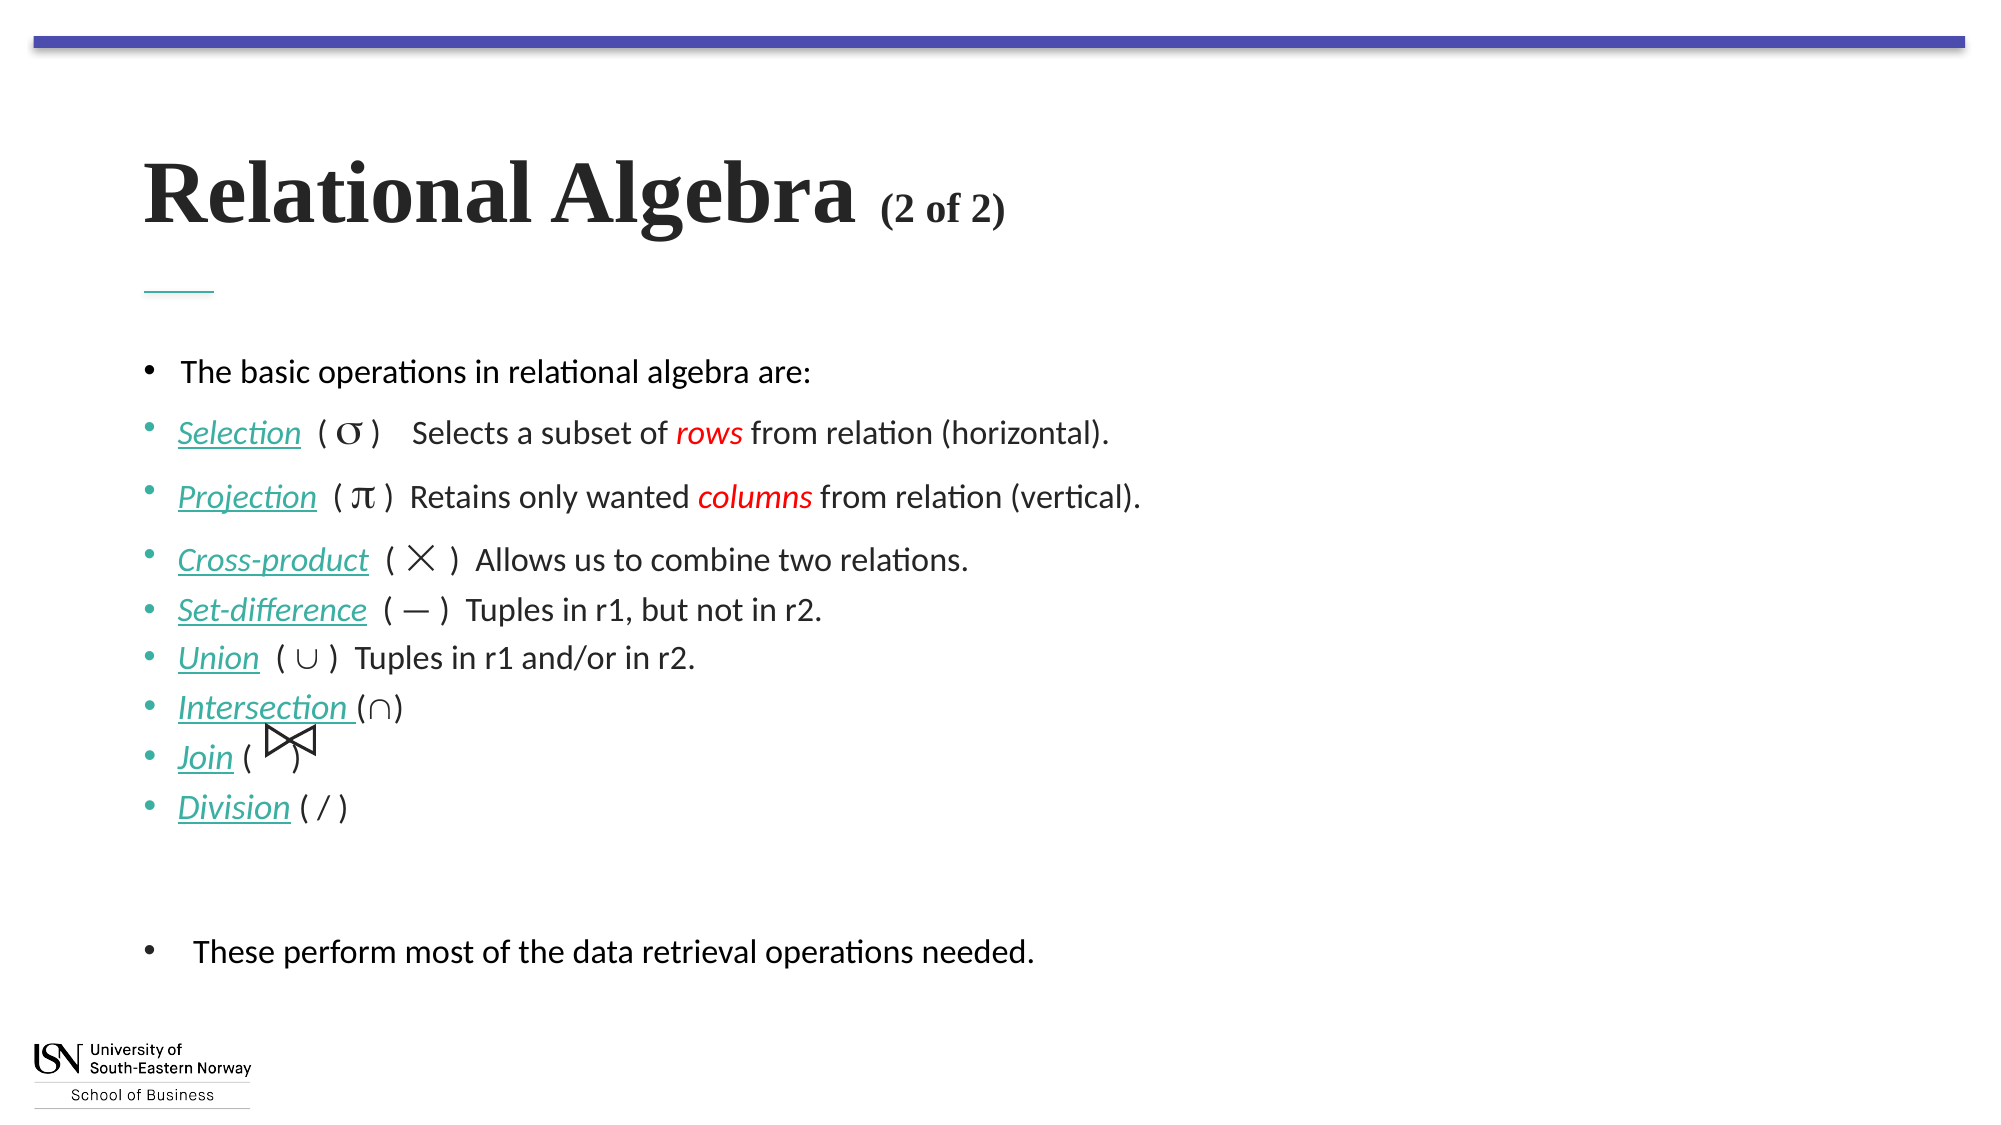

# Relational Algebra (2 of 2)
The basic operations in relational algebra are:
Selection  ( σ )    Selects a subset of rows from relation (horizontal).
Projection  ( π )  Retains only wanted columns from relation (vertical).
Cross-product  ( × )  Allows us to combine two relations.
Set-difference  ( — )  Tuples in r1, but not in r2.
Union  ( ∪ )  Tuples in r1 and/or in r2.
Intersection (∩)
Join (     )
Division ( / )

  These perform most of the data retrieval operations needed.